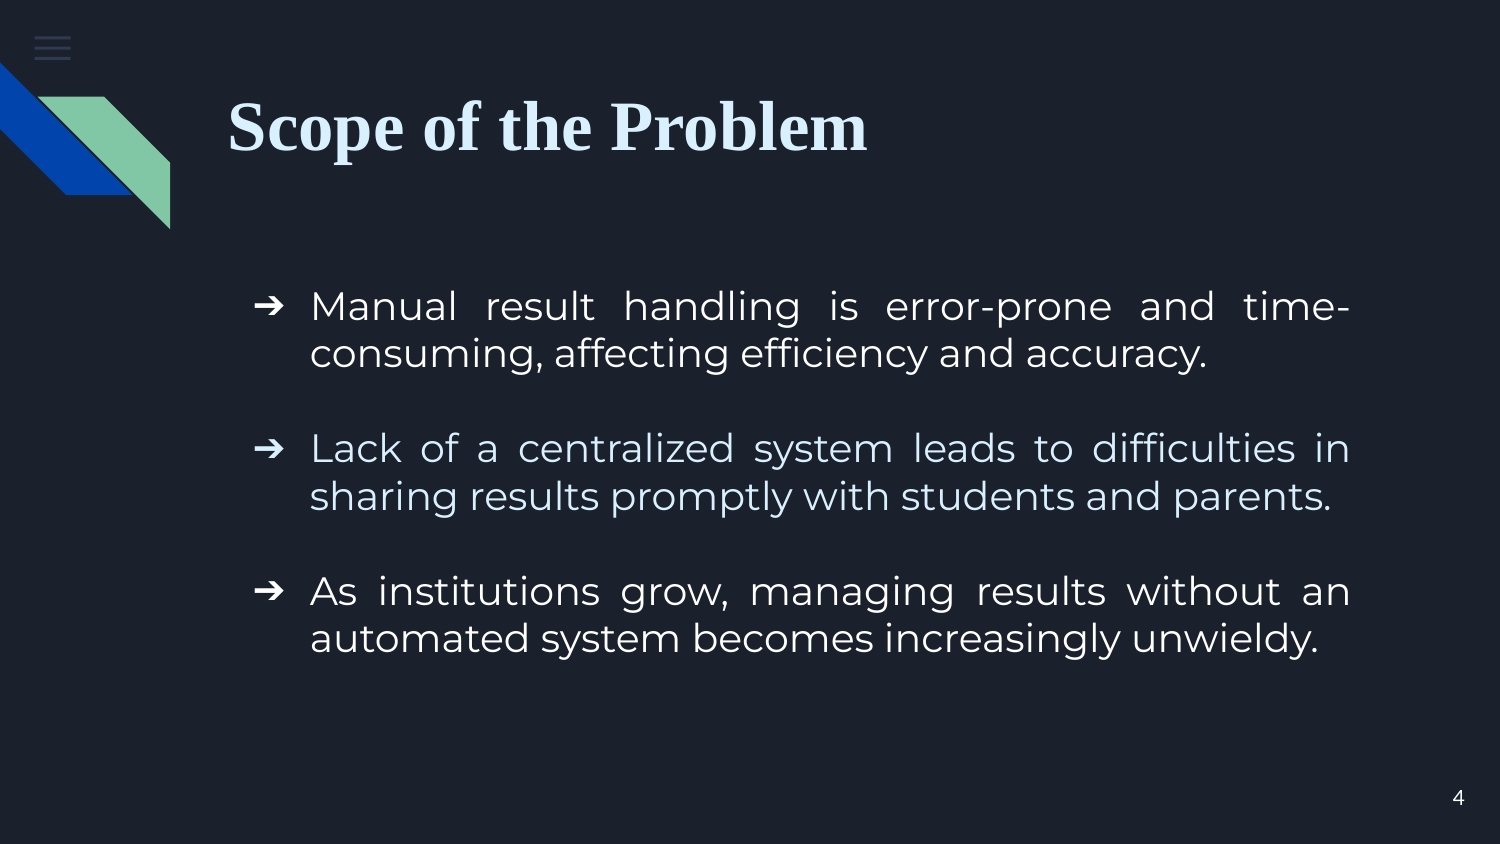

# Scope of the Problem
Manual result handling is error-prone and time-consuming, affecting efficiency and accuracy.

Lack of a centralized system leads to difficulties in sharing results promptly with students and parents.

As institutions grow, managing results without an automated system becomes increasingly unwieldy.
4